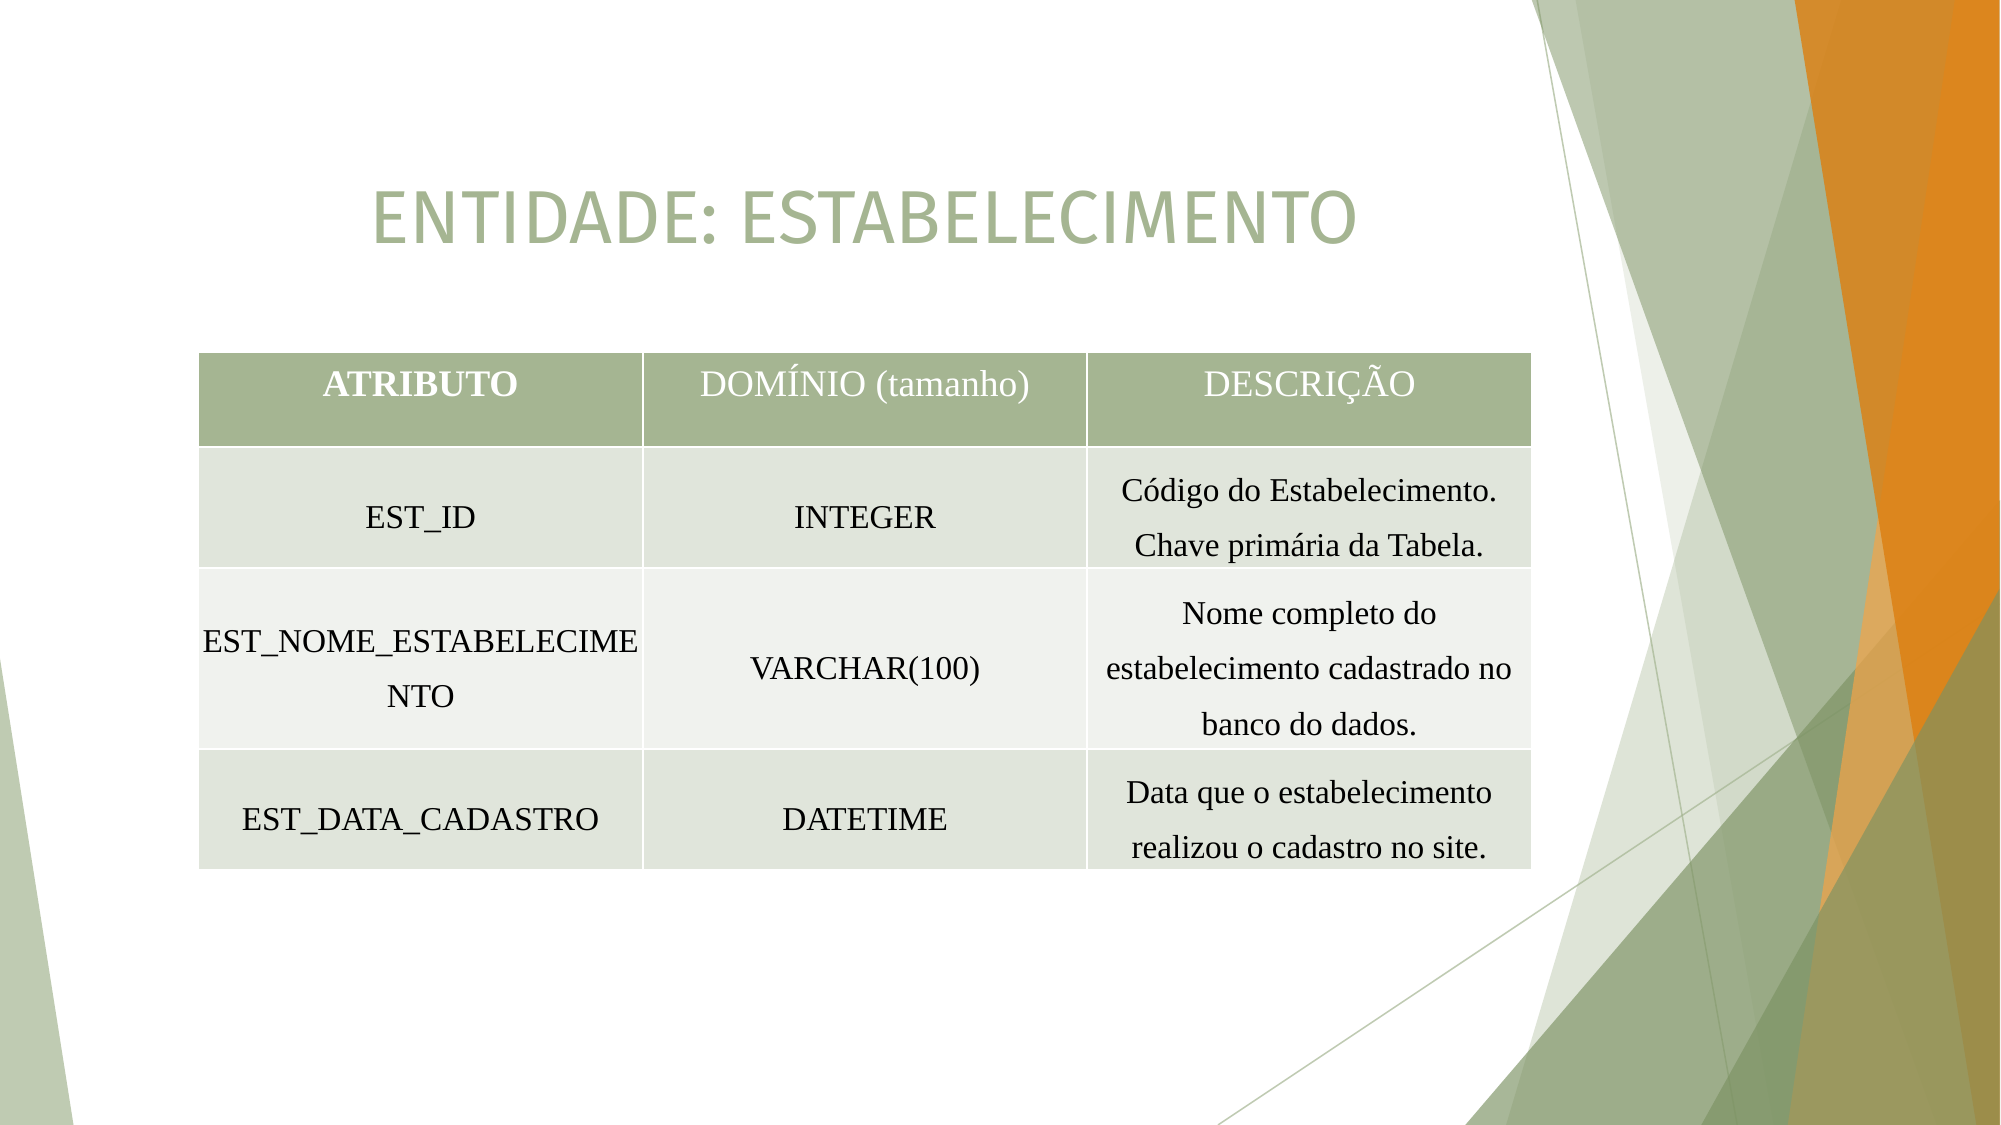

# ENTIDADE: ESTABELECIMENTO
| ATRIBUTO | DOMÍNIO (tamanho) | DESCRIÇÃO |
| --- | --- | --- |
| EST\_ID | INTEGER | Código do Estabelecimento. Chave primária da Tabela. |
| EST\_NOME\_ESTABELECIMENTO | VARCHAR(100) | Nome completo do estabelecimento cadastrado no banco do dados. |
| EST\_DATA\_CADASTRO | DATETIME | Data que o estabelecimento realizou o cadastro no site. |